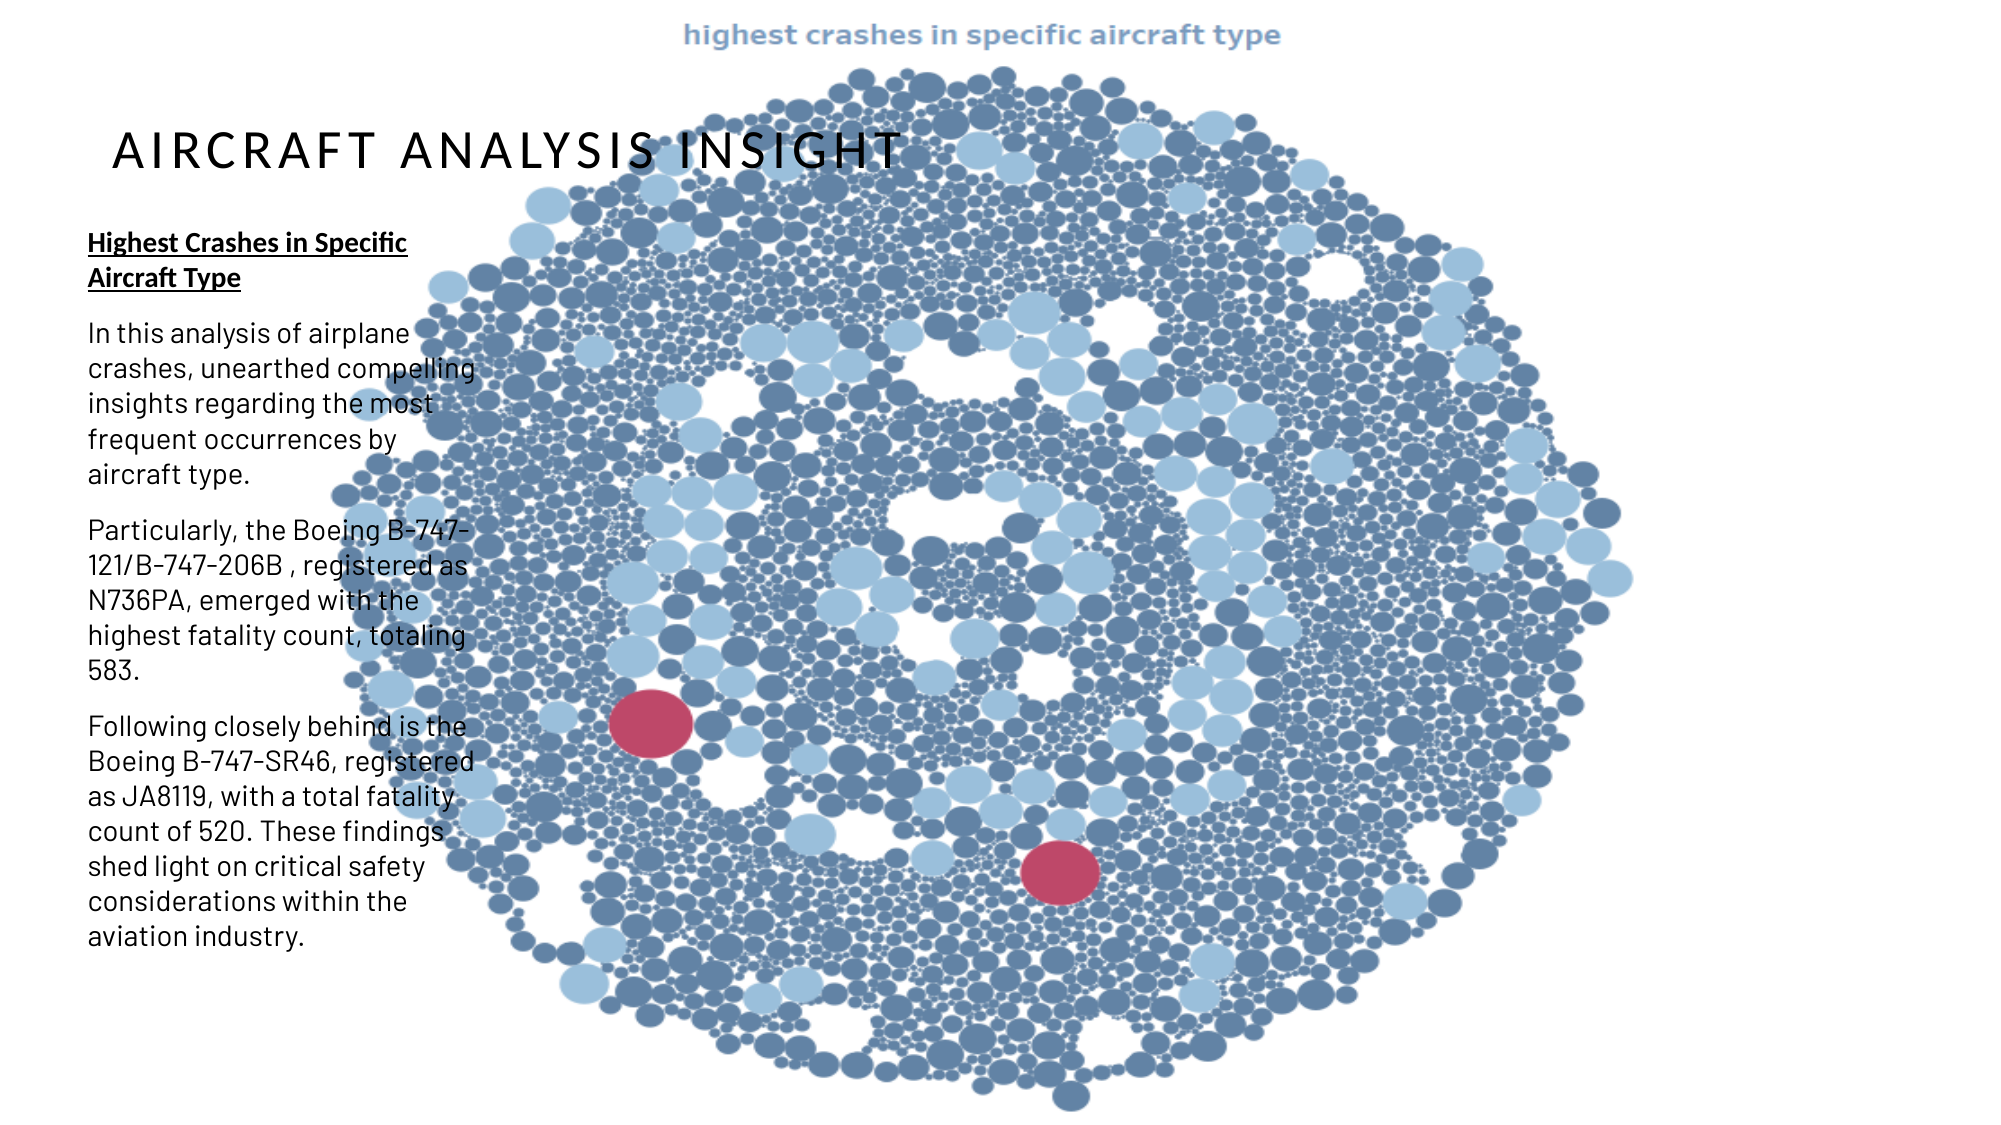

# AIRCRAFT ANALYSIS INSIGHT
Highest Crashes in Specific Aircraft Type
In this analysis of airplane crashes, unearthed compelling insights regarding the most frequent occurrences by aircraft type.
Particularly, the Boeing B-747-121/B-747-206B , registered as N736PA, emerged with the highest fatality count, totaling 583.
Following closely behind is the Boeing B-747-SR46, registered as JA8119, with a total fatality count of 520. These findings shed light on critical safety considerations within the aviation industry.